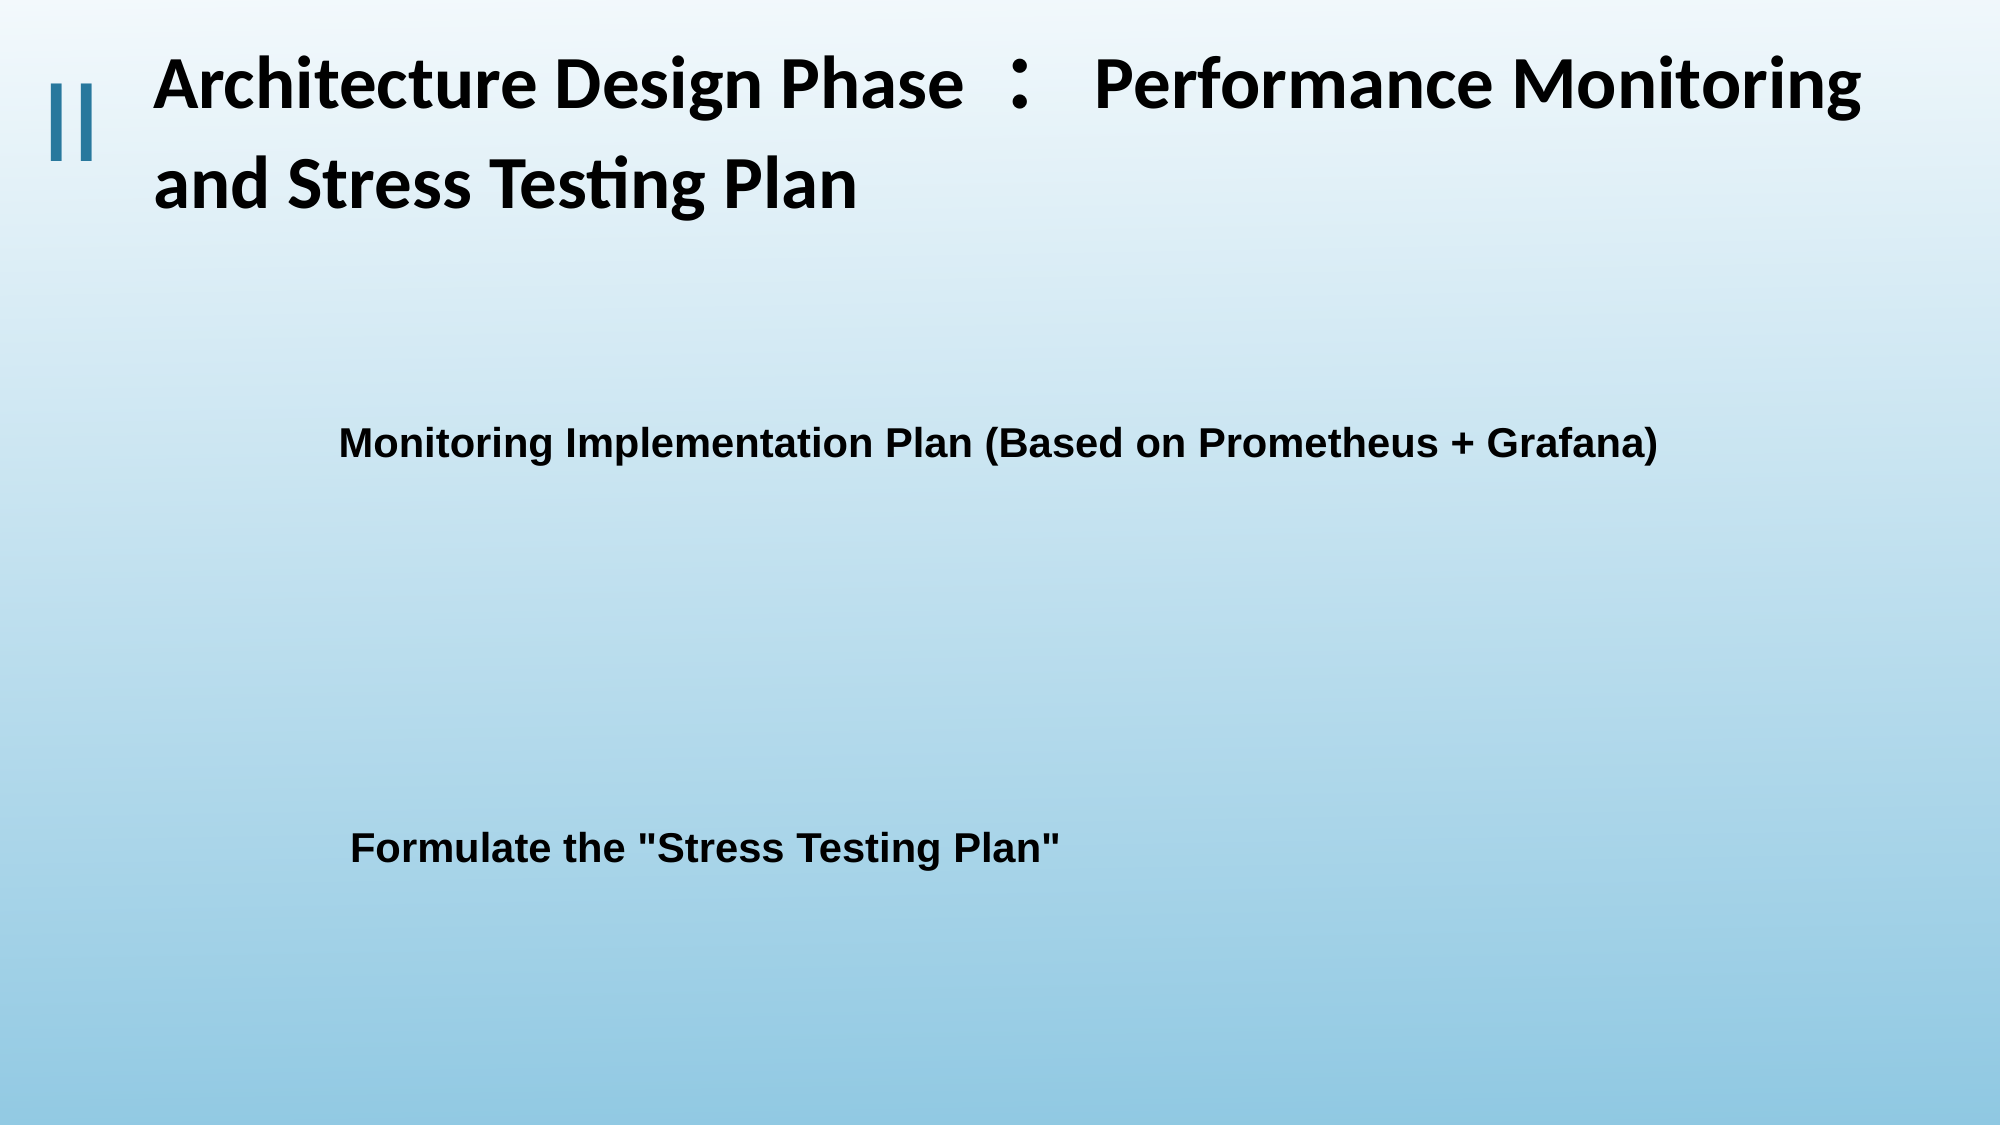

Architecture Design Phase ：Performance Monitoring and Stress Testing Plan
II

Monitoring Implementation Plan (Based on Prometheus + Grafana)

Formulate the "Stress Testing Plan"